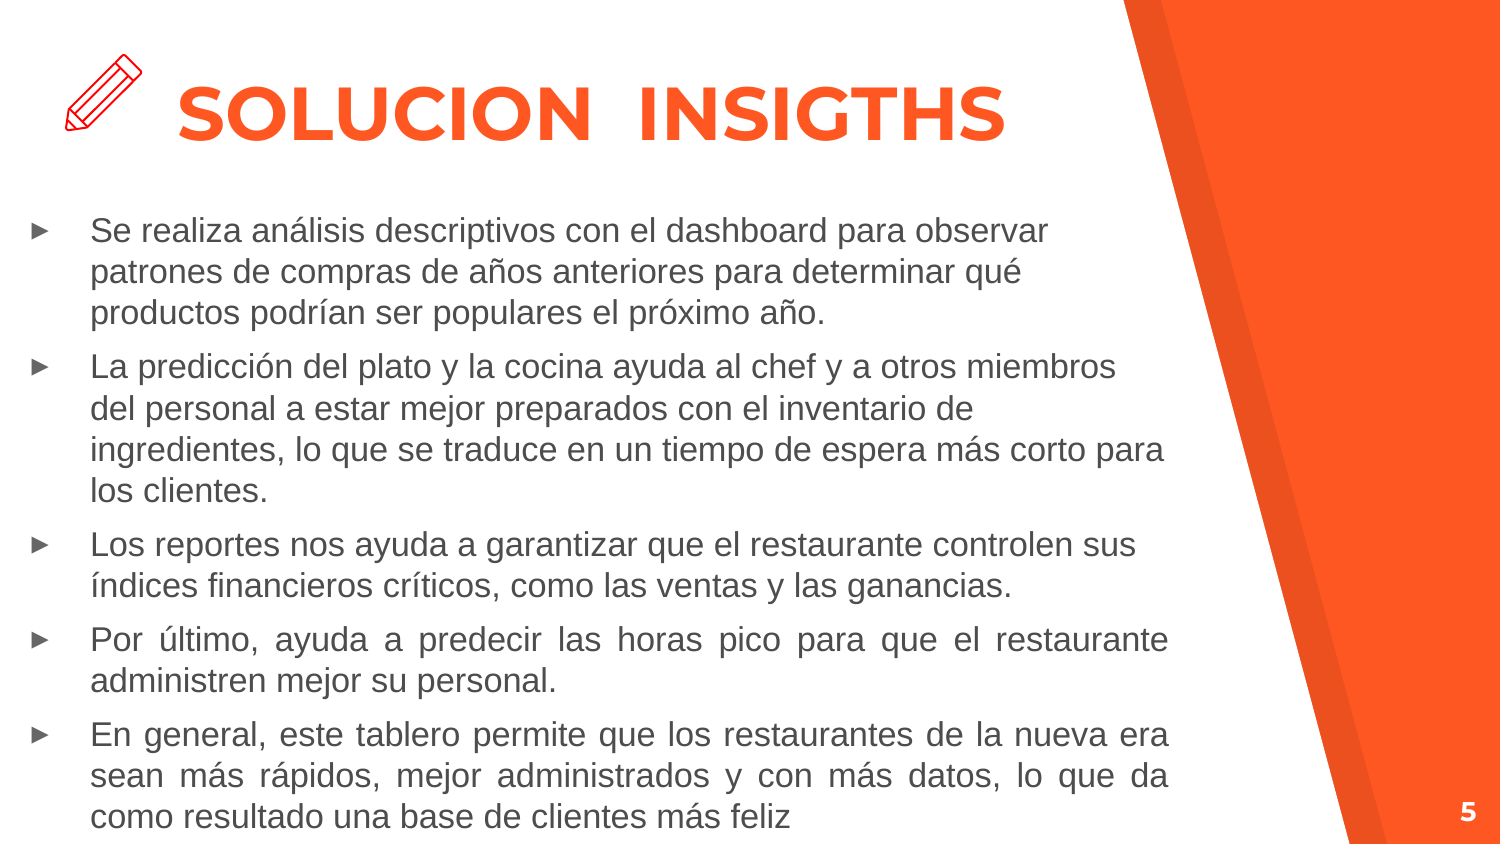

# SOLUCION  INSIGTHS

Se realiza análisis descriptivos con el dashboard para observar patrones de compras de años anteriores para determinar qué productos podrían ser populares el próximo año.
La predicción del plato y la cocina ayuda al chef y a otros miembros del personal a estar mejor preparados con el inventario de ingredientes, lo que se traduce en un tiempo de espera más corto para los clientes.
Los reportes nos ayuda a garantizar que el restaurante controlen sus índices financieros críticos, como las ventas y las ganancias.
Por último, ayuda a predecir las horas pico para que el restaurante administren mejor su personal.
En general, este tablero permite que los restaurantes de la nueva era sean más rápidos, mejor administrados y con más datos, lo que da como resultado una base de clientes más feliz

5